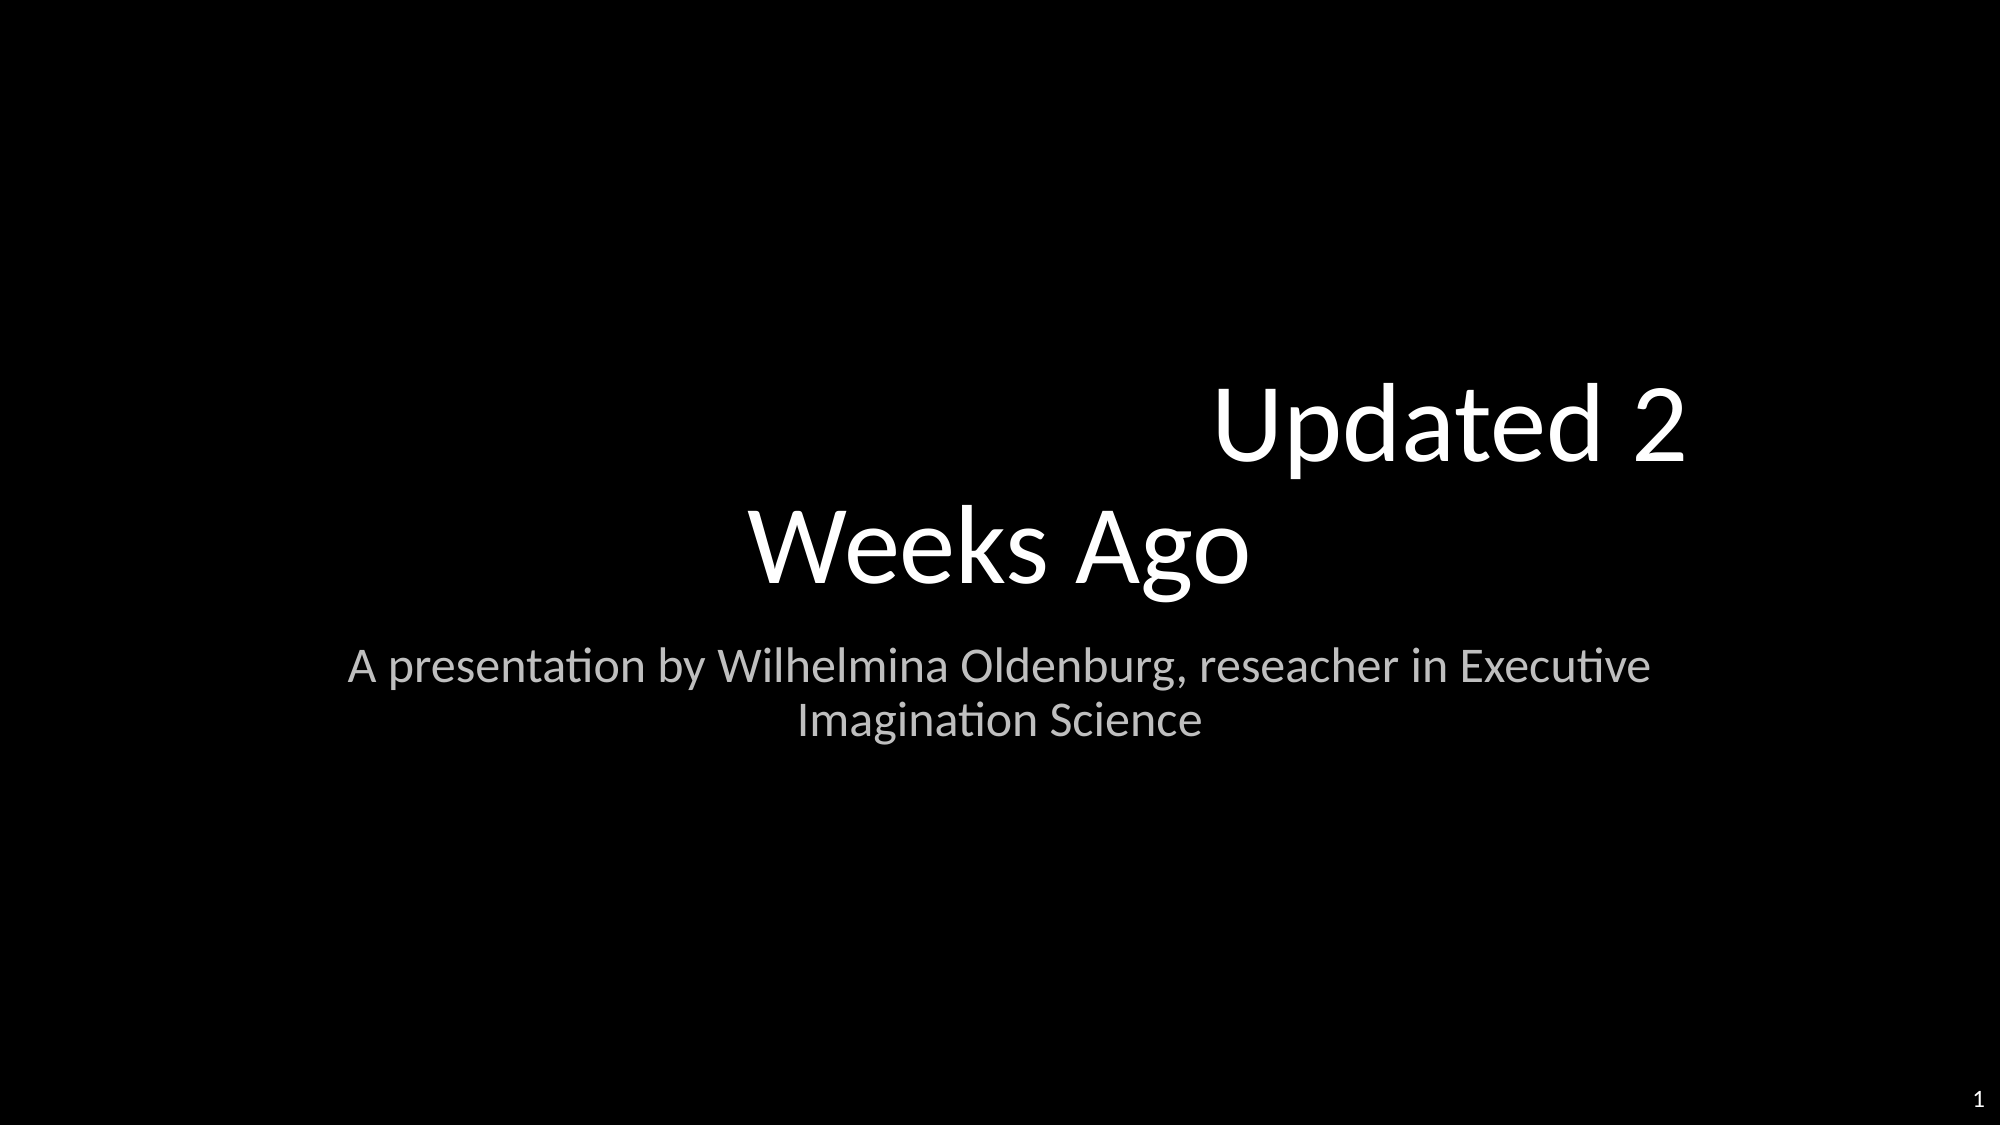

# The Surprising Science of Using Your Imagination 210,415 Views Expertco-Authored Updated 2 Weeks Ago
A presentation by Wilhelmina Oldenburg, reseacher in Executive Imagination Science